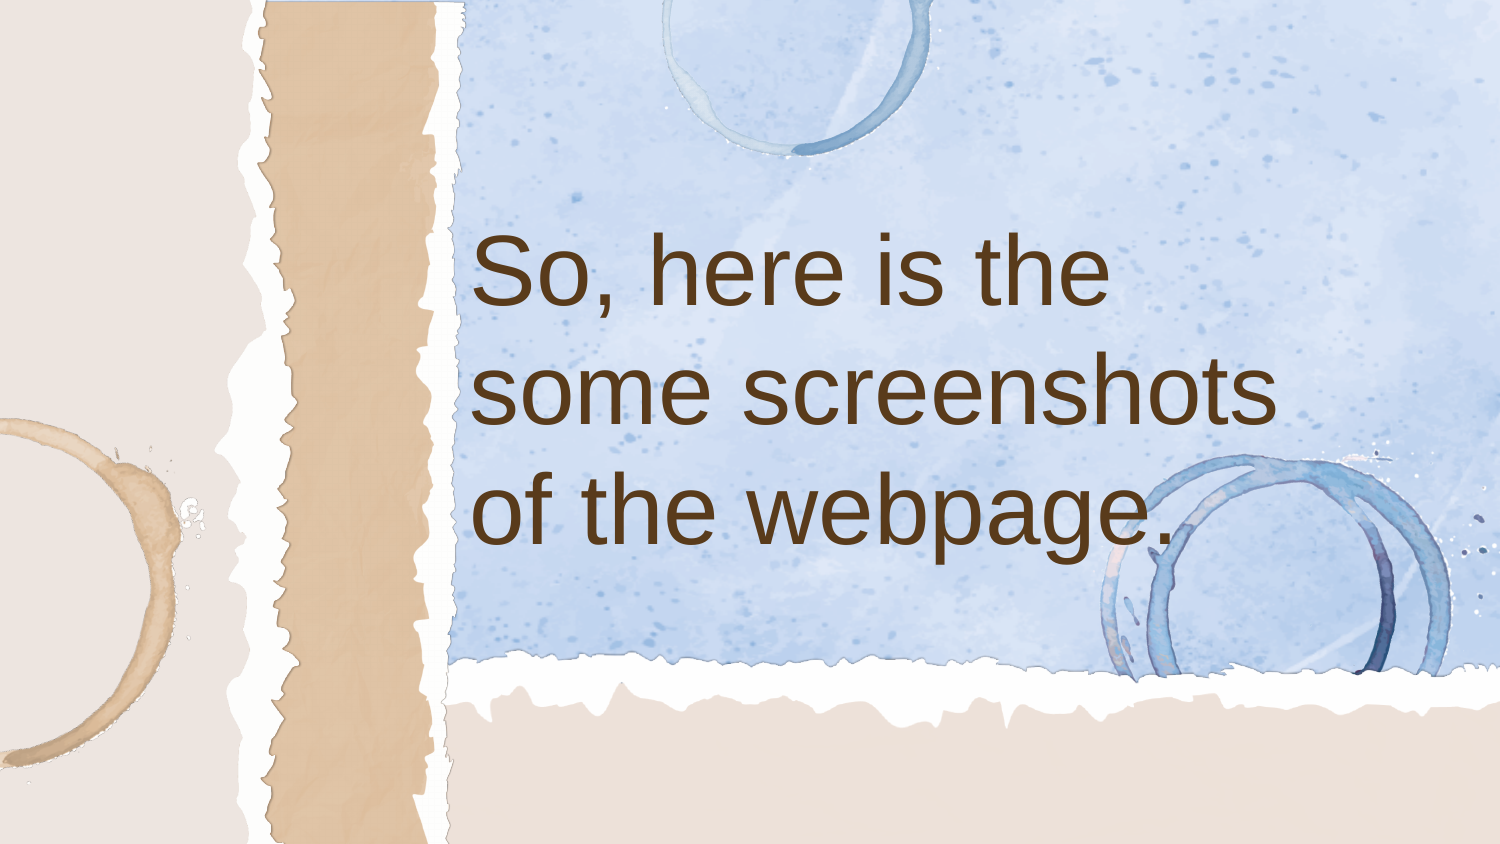

So, here is the some screenshots of the webpage.